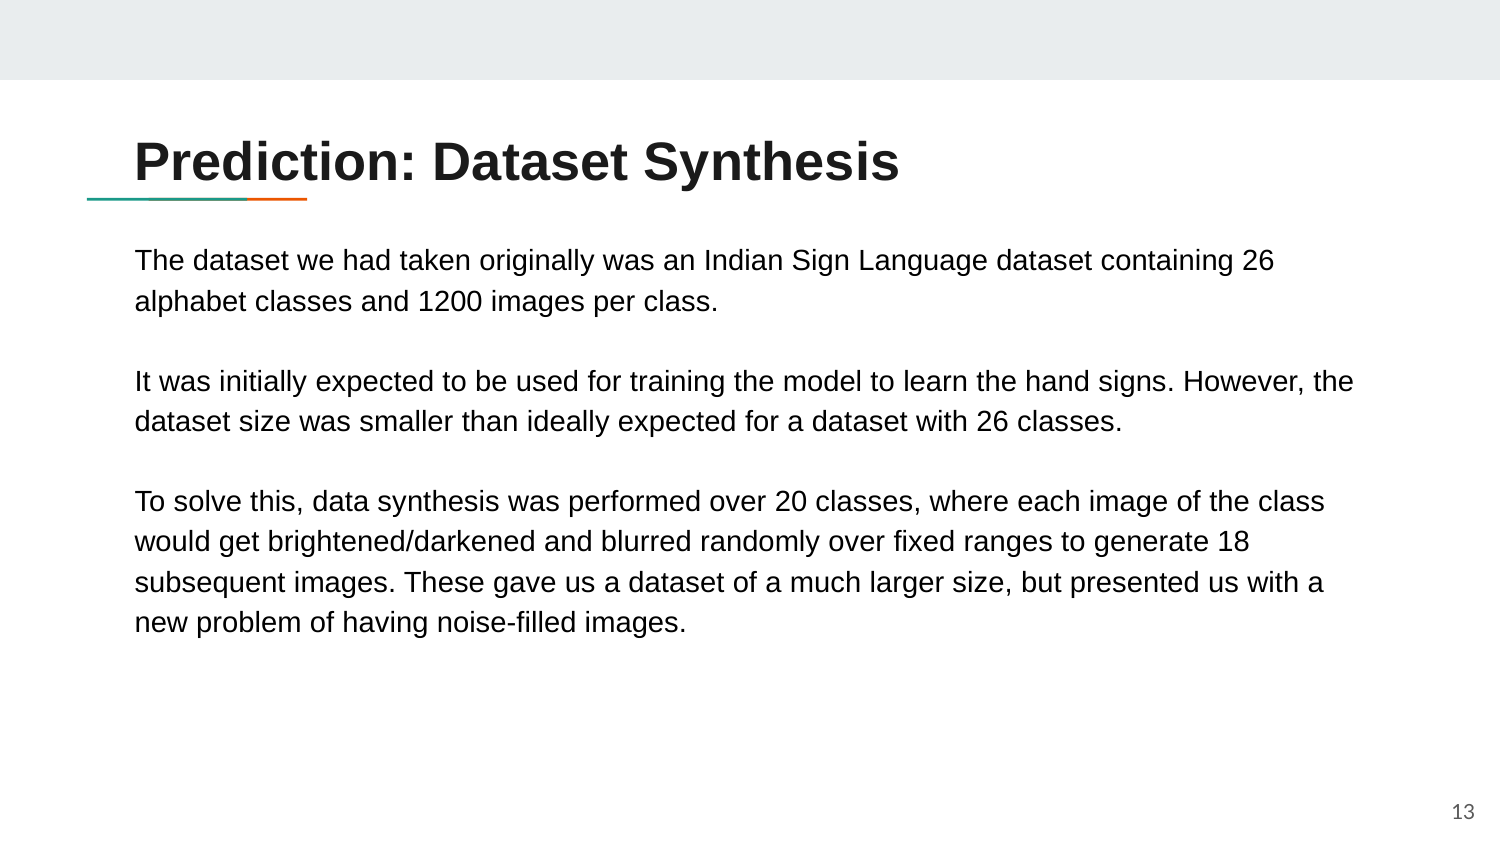

# Prediction: Dataset Synthesis

The dataset we had taken originally was an Indian Sign Language dataset containing 26 alphabet classes and 1200 images per class.

It was initially expected to be used for training the model to learn the hand signs. However, the dataset size was smaller than ideally expected for a dataset with 26 classes.

To solve this, data synthesis was performed over 20 classes, where each image of the class would get brightened/darkened and blurred randomly over fixed ranges to generate 18 subsequent images. These gave us a dataset of a much larger size, but presented us with a new problem of having noise-filled images.

13